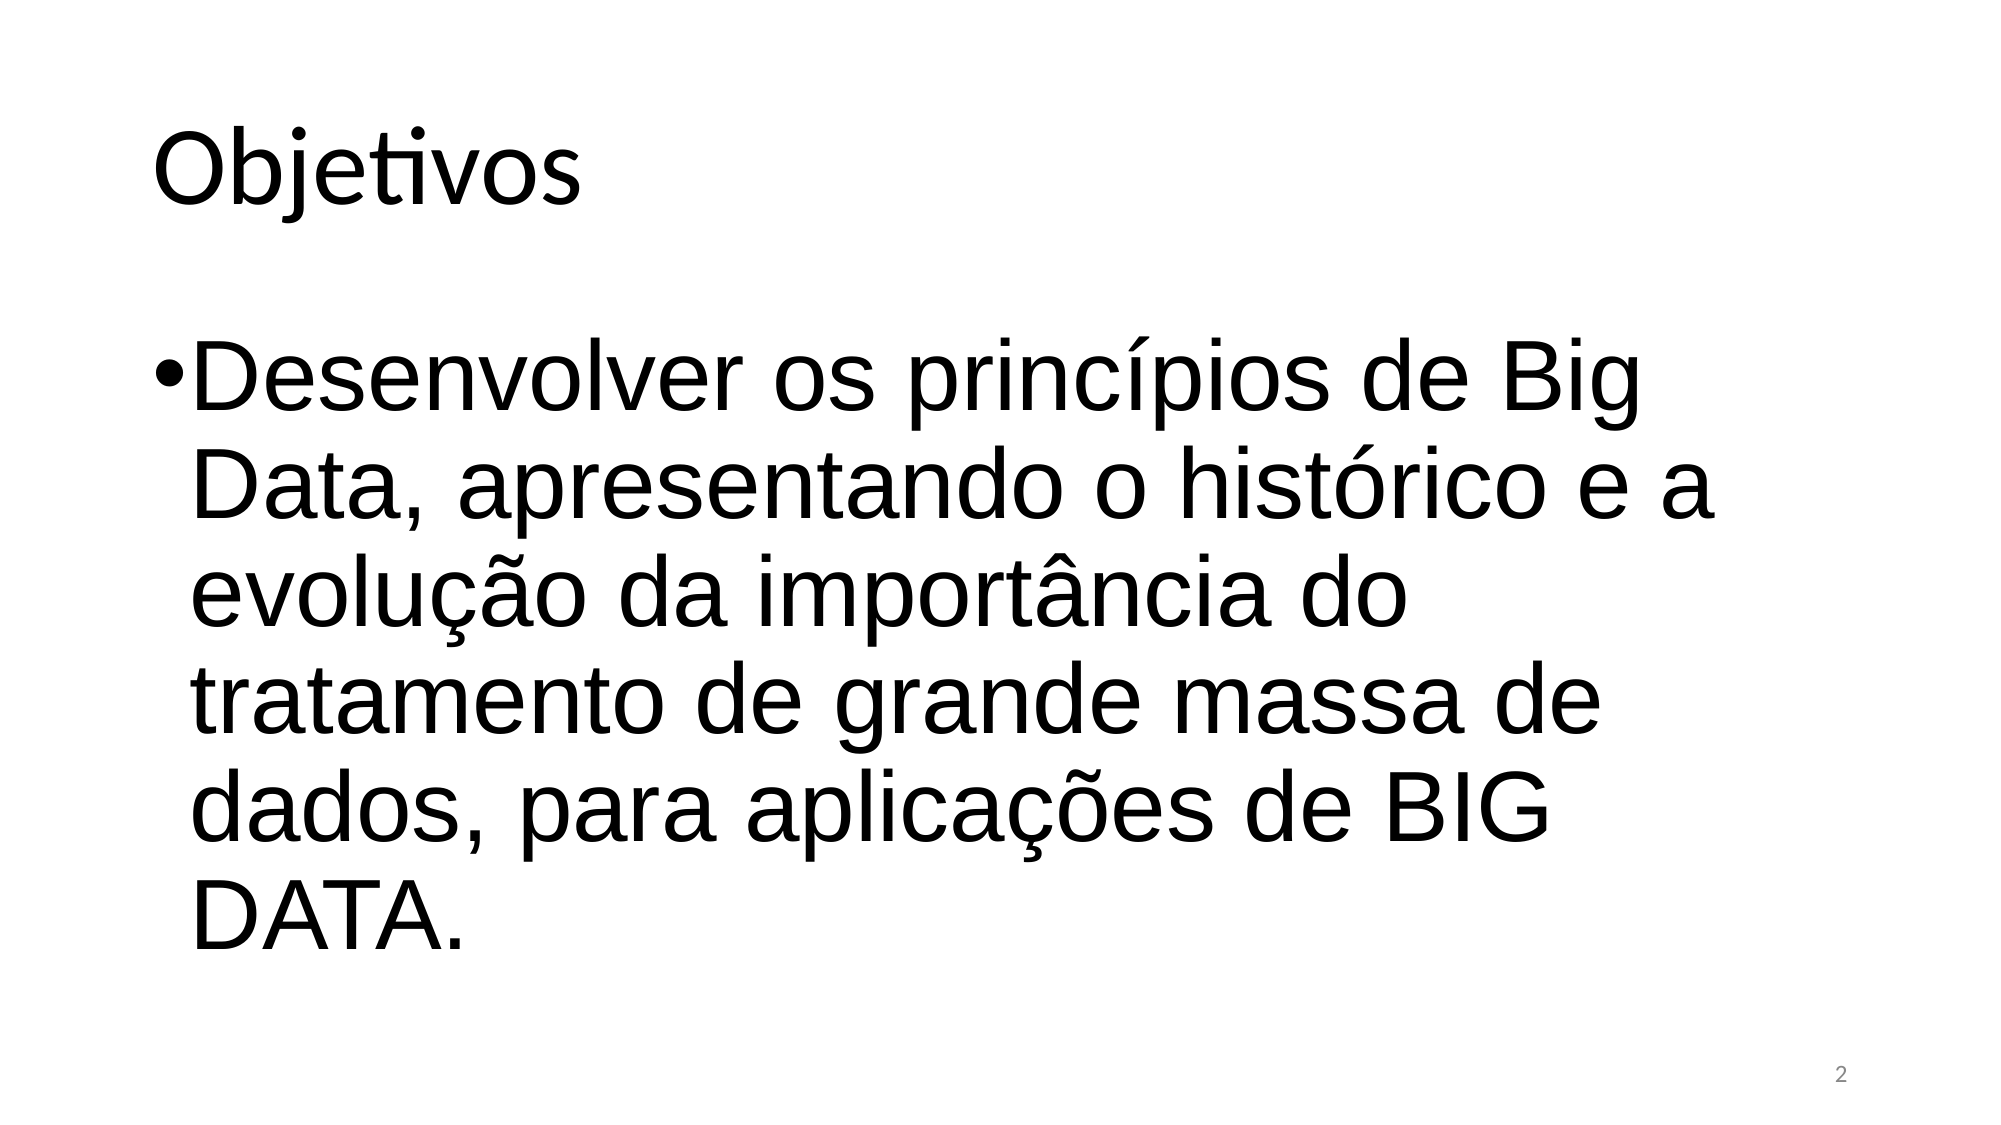

# Objetivos
Desenvolver os princípios de Big Data, apresentando o histórico e a evolução da importância do tratamento de grande massa de dados, para aplicações de BIG DATA.
2